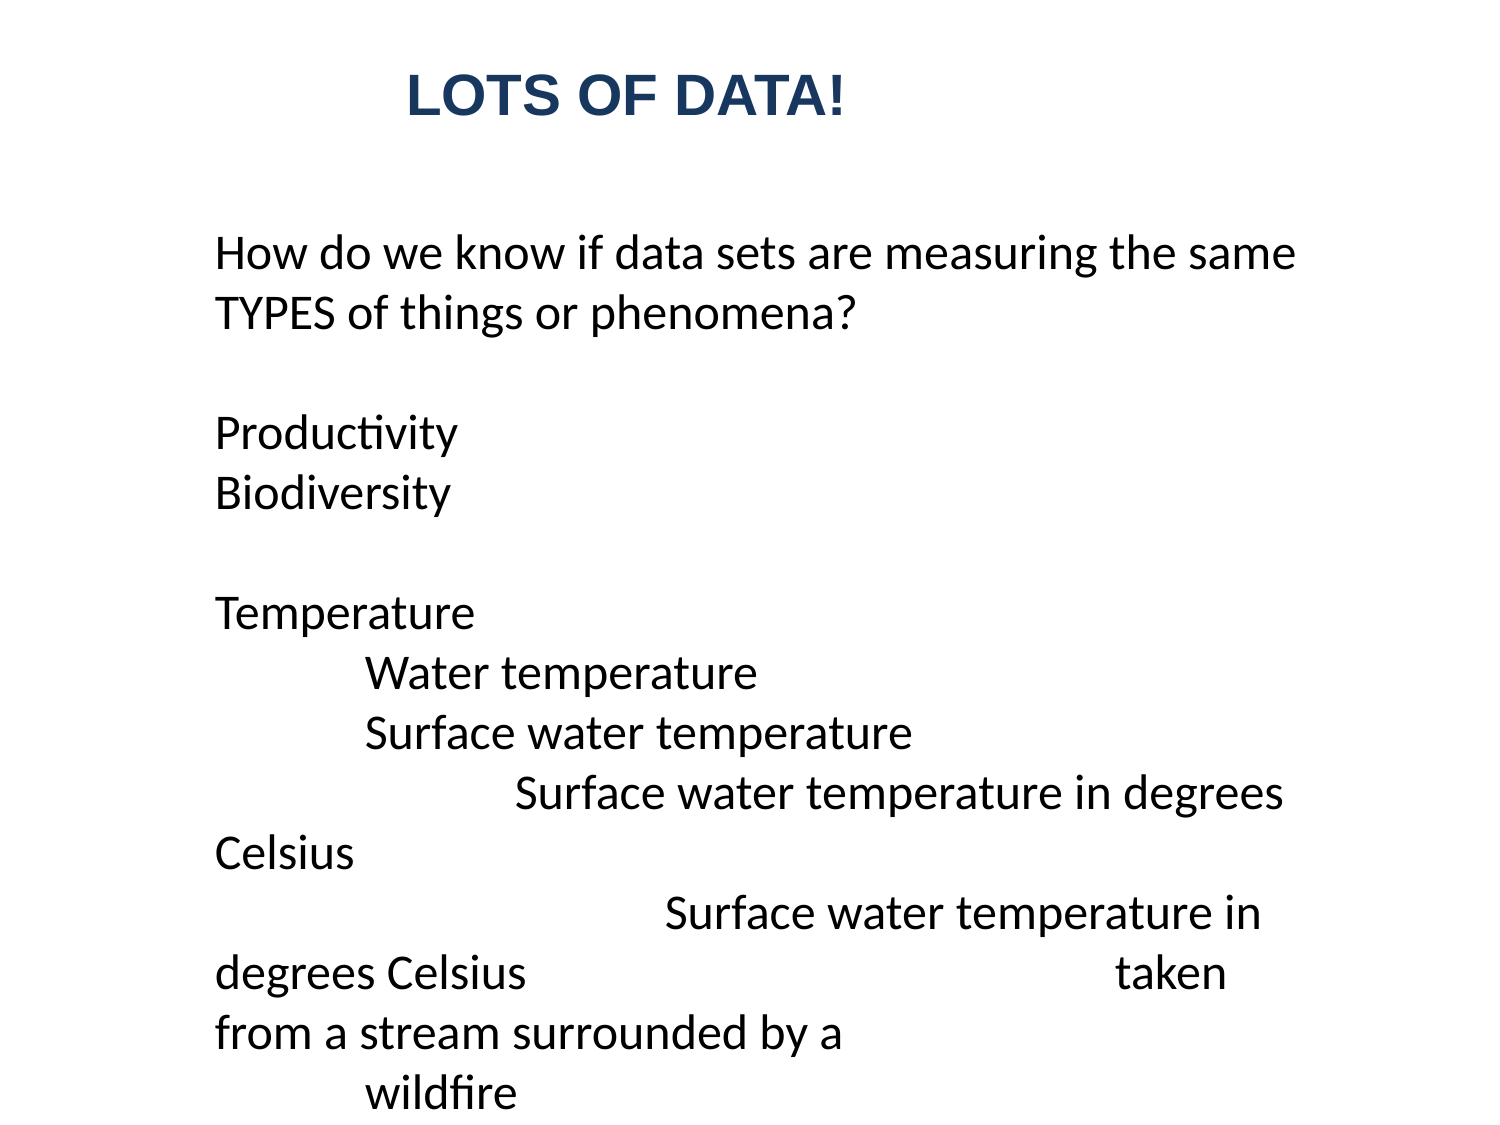

# LOTS OF DATA!
How do we know if data sets are measuring the same TYPES of things or phenomena?

Productivity
Biodiversity

Temperature
	Water temperature
	Surface water temperature
		Surface water temperature in degrees Celsius
			Surface water temperature in degrees Celsius 				taken from a stream surrounded by a 				wildfire